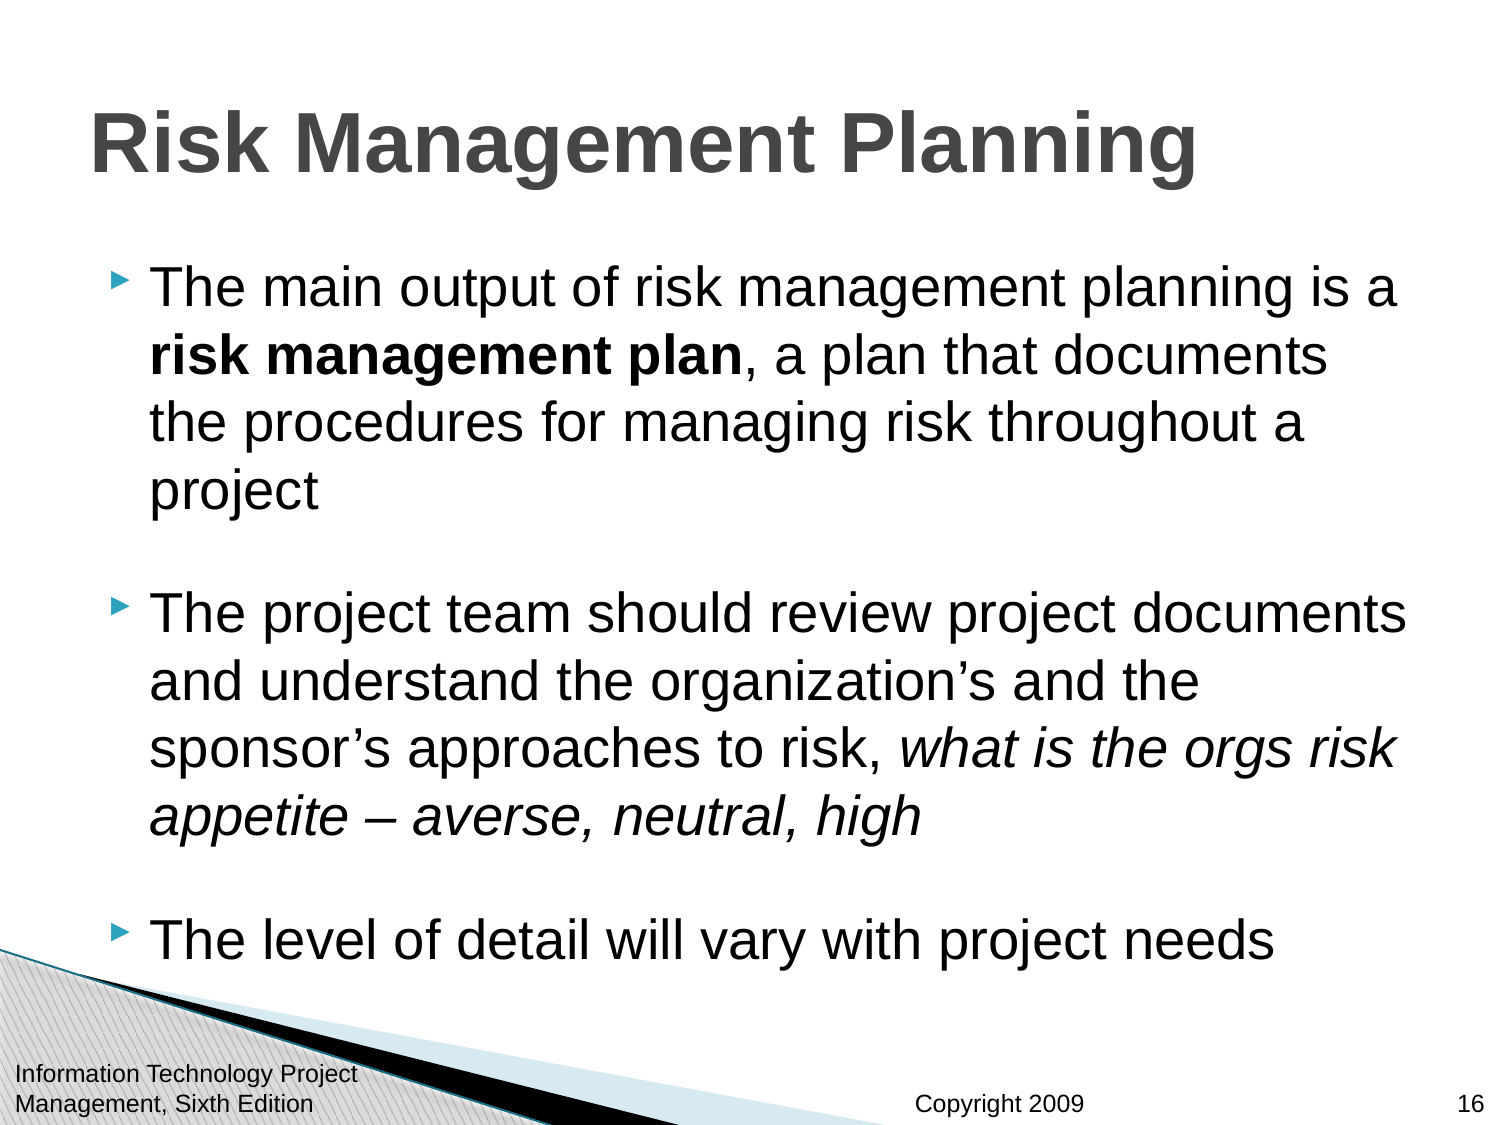

# Risk Management Planning
The main output of risk management planning is a risk management plan, a plan that documents the procedures for managing risk throughout a project
The project team should review project documents and understand the organization’s and the sponsor’s approaches to risk, what is the orgs risk appetite – averse, neutral, high
The level of detail will vary with project needs
Information Technology Project Management, Sixth Edition
16